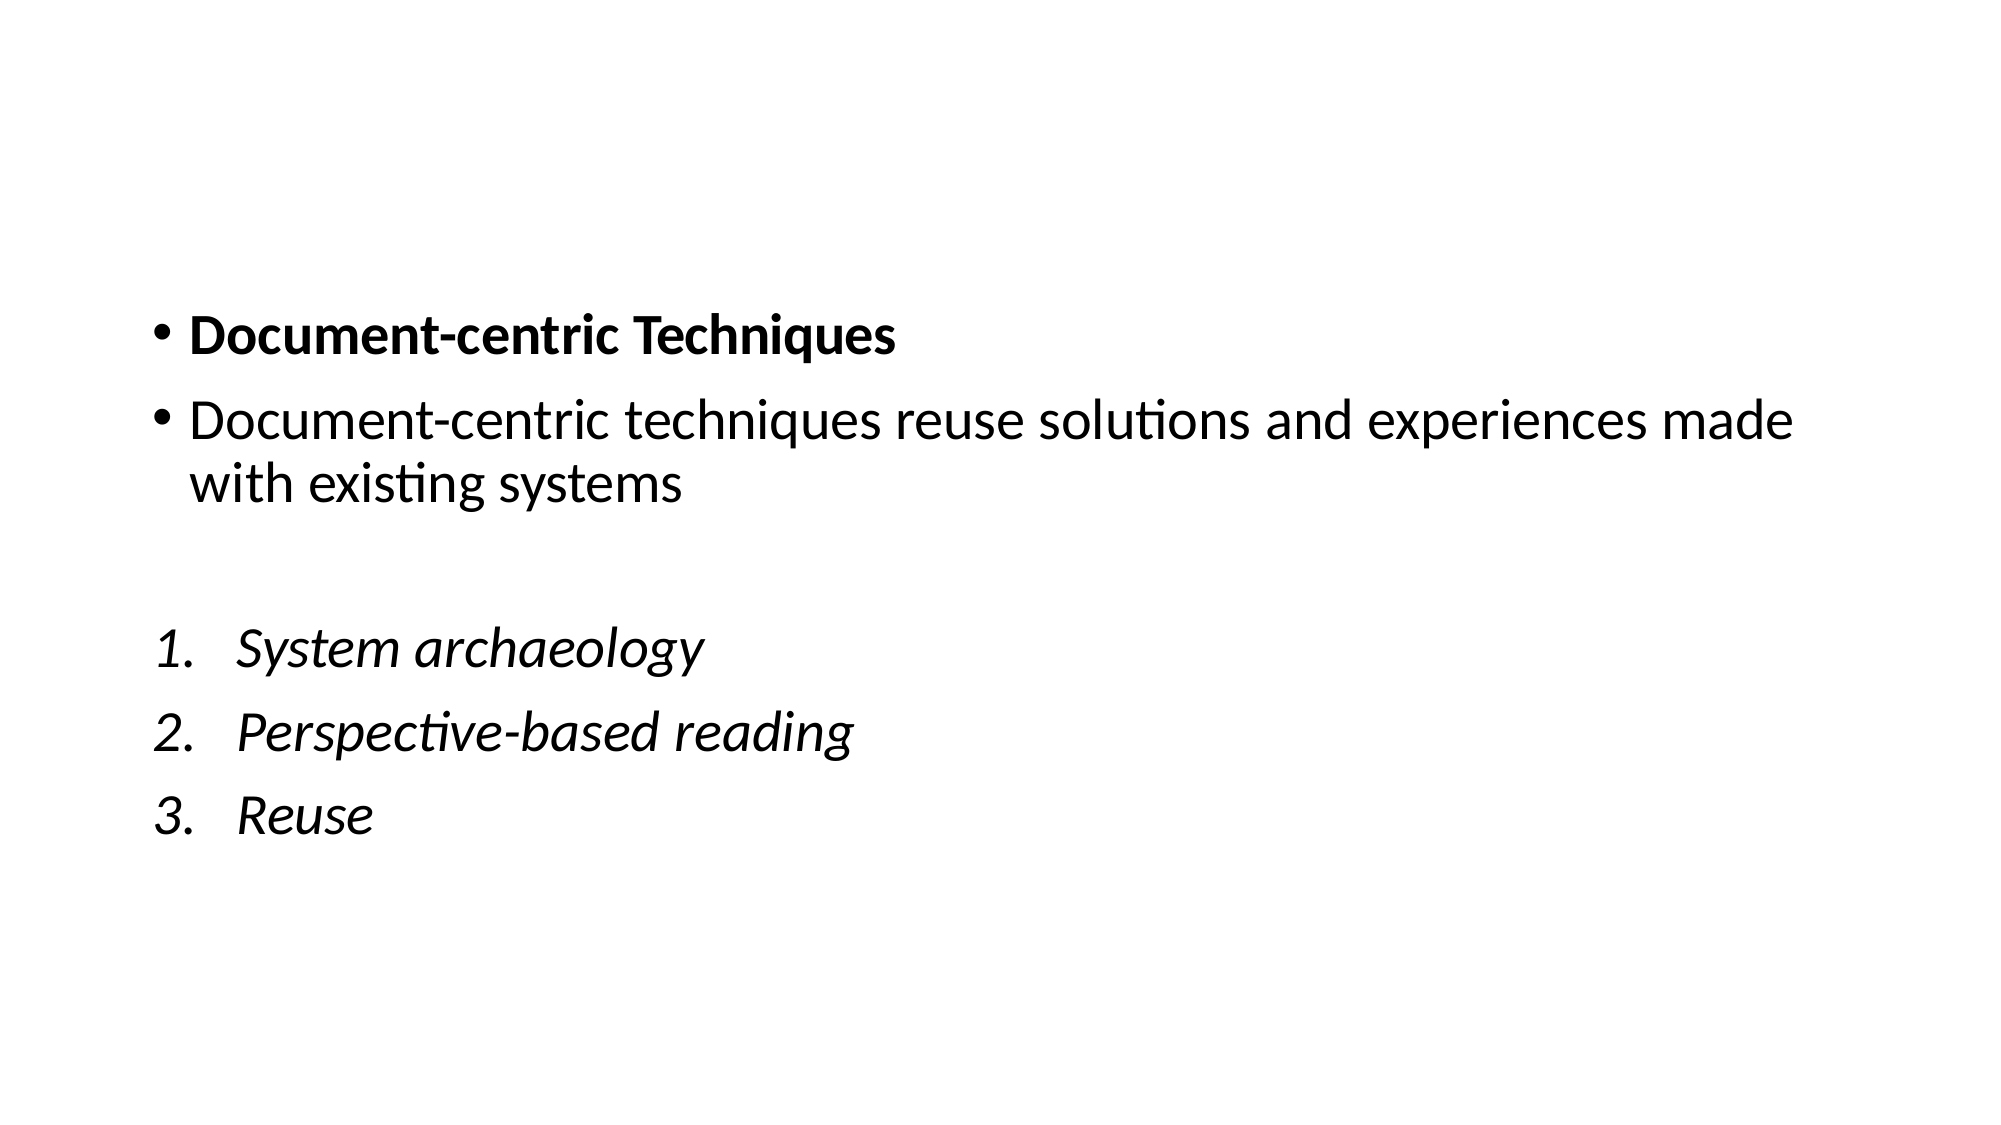

Document-centric Techniques
Document-centric techniques reuse solutions and experiences made  with existing systems

System archaeology
Perspective-based reading
Reuse